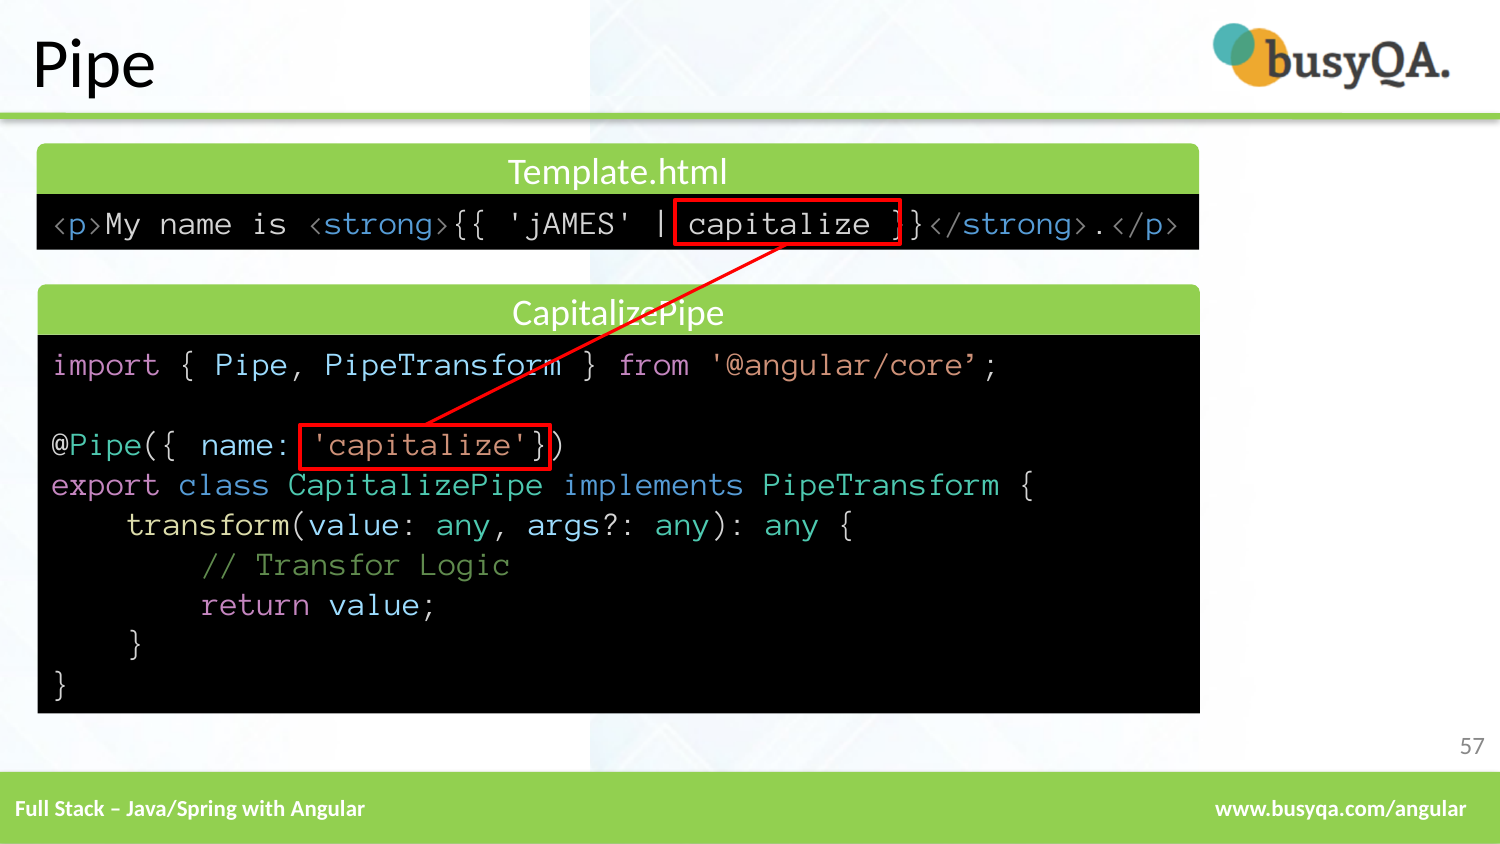

# Pipe
Template.html
<p>My name is <strong>{{ 'jAMES' | capitalize }}</strong>.</p>

CapitalizePipe
import { Pipe, PipeTransform } from '@angular/core’;

@Pipe({	name: 'capitalize'})
export class CapitalizePipe implements PipeTransform {
transform(value: any, args?: any): any {
// Transfor Logic
return value;
}
}